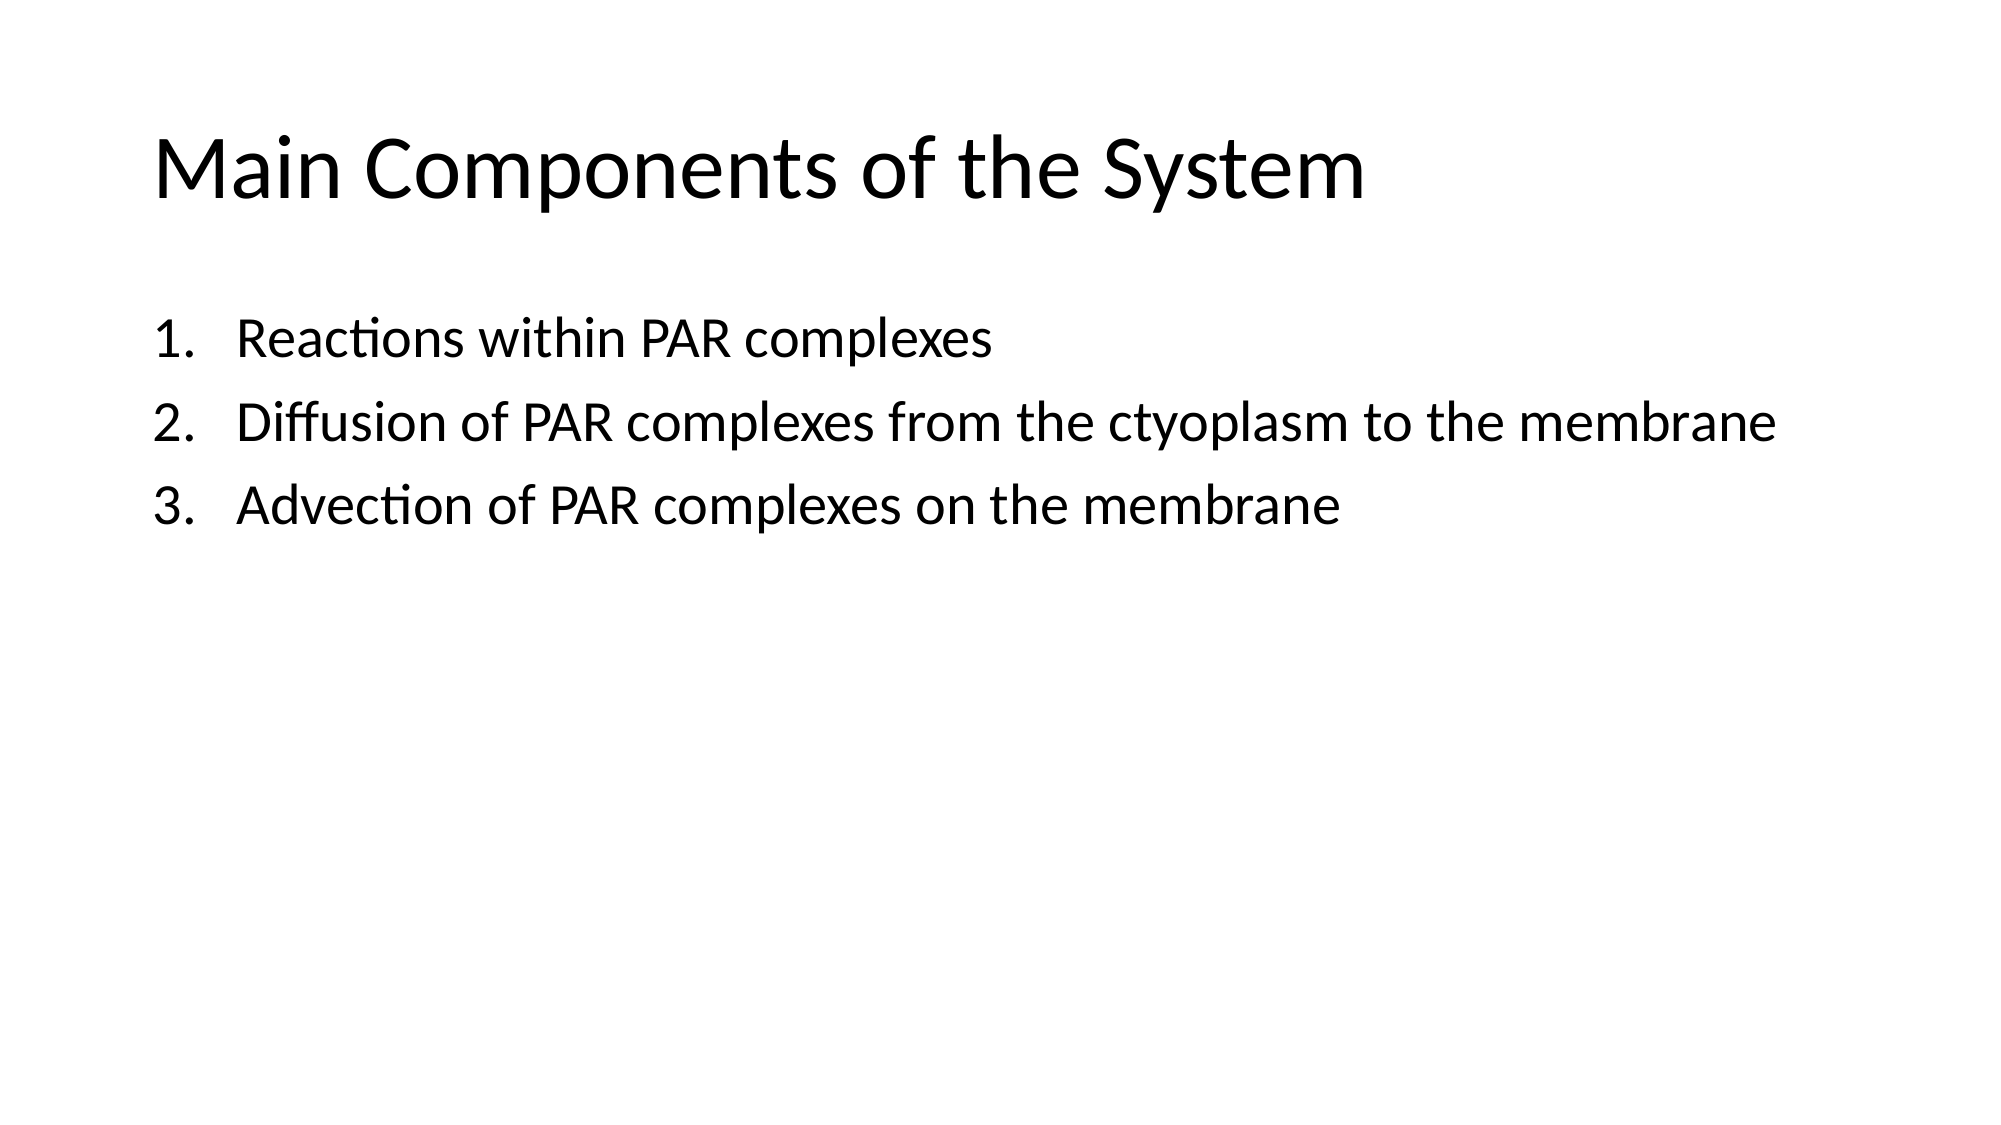

# Main Components of the System
Reactions within PAR complexes
Diffusion of PAR complexes from the ctyoplasm to the membrane
Advection of PAR complexes on the membrane